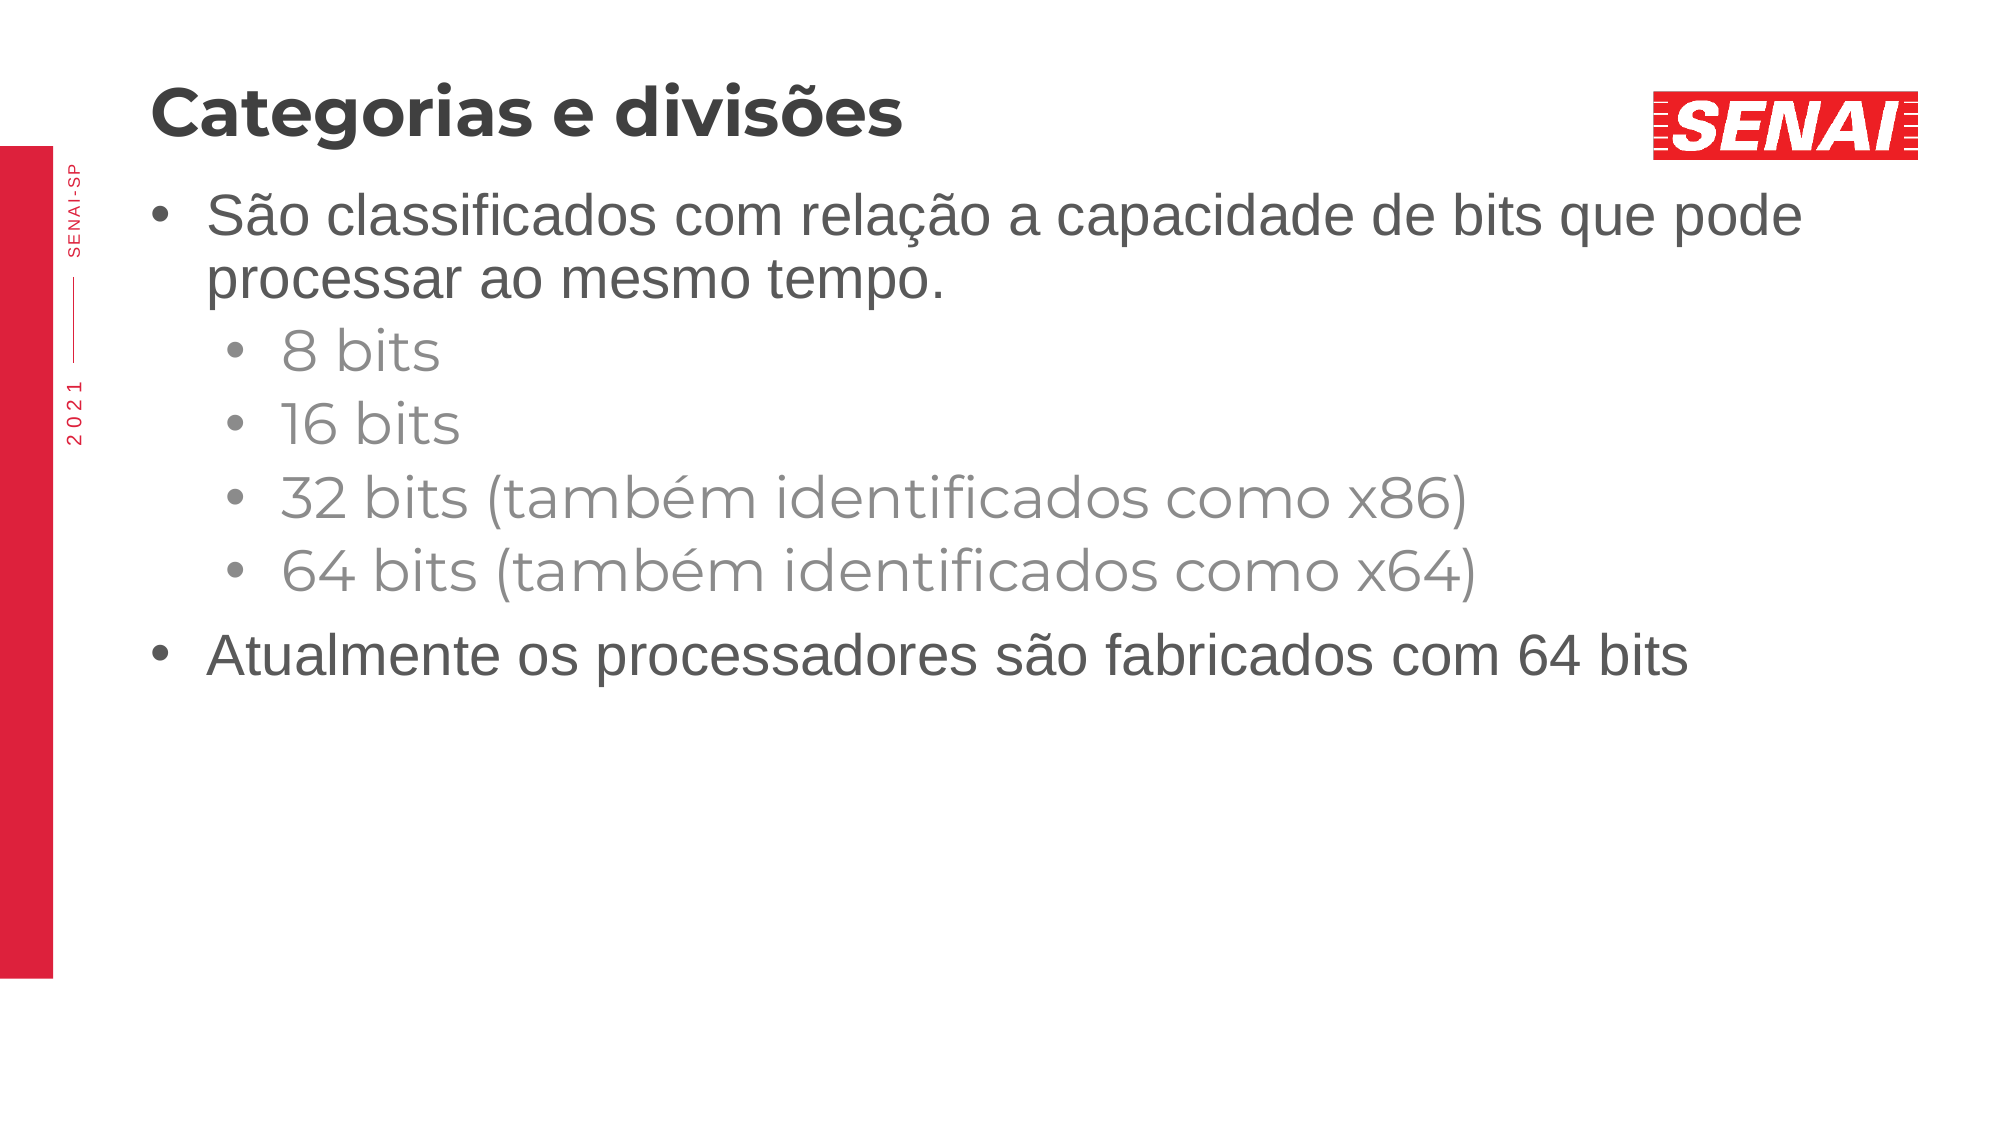

# Categorias e divisões
São classificados com relação a capacidade de bits que pode processar ao mesmo tempo.
8 bits
16 bits
32 bits (também identificados como x86)
64 bits (também identificados como x64)
Atualmente os processadores são fabricados com 64 bits